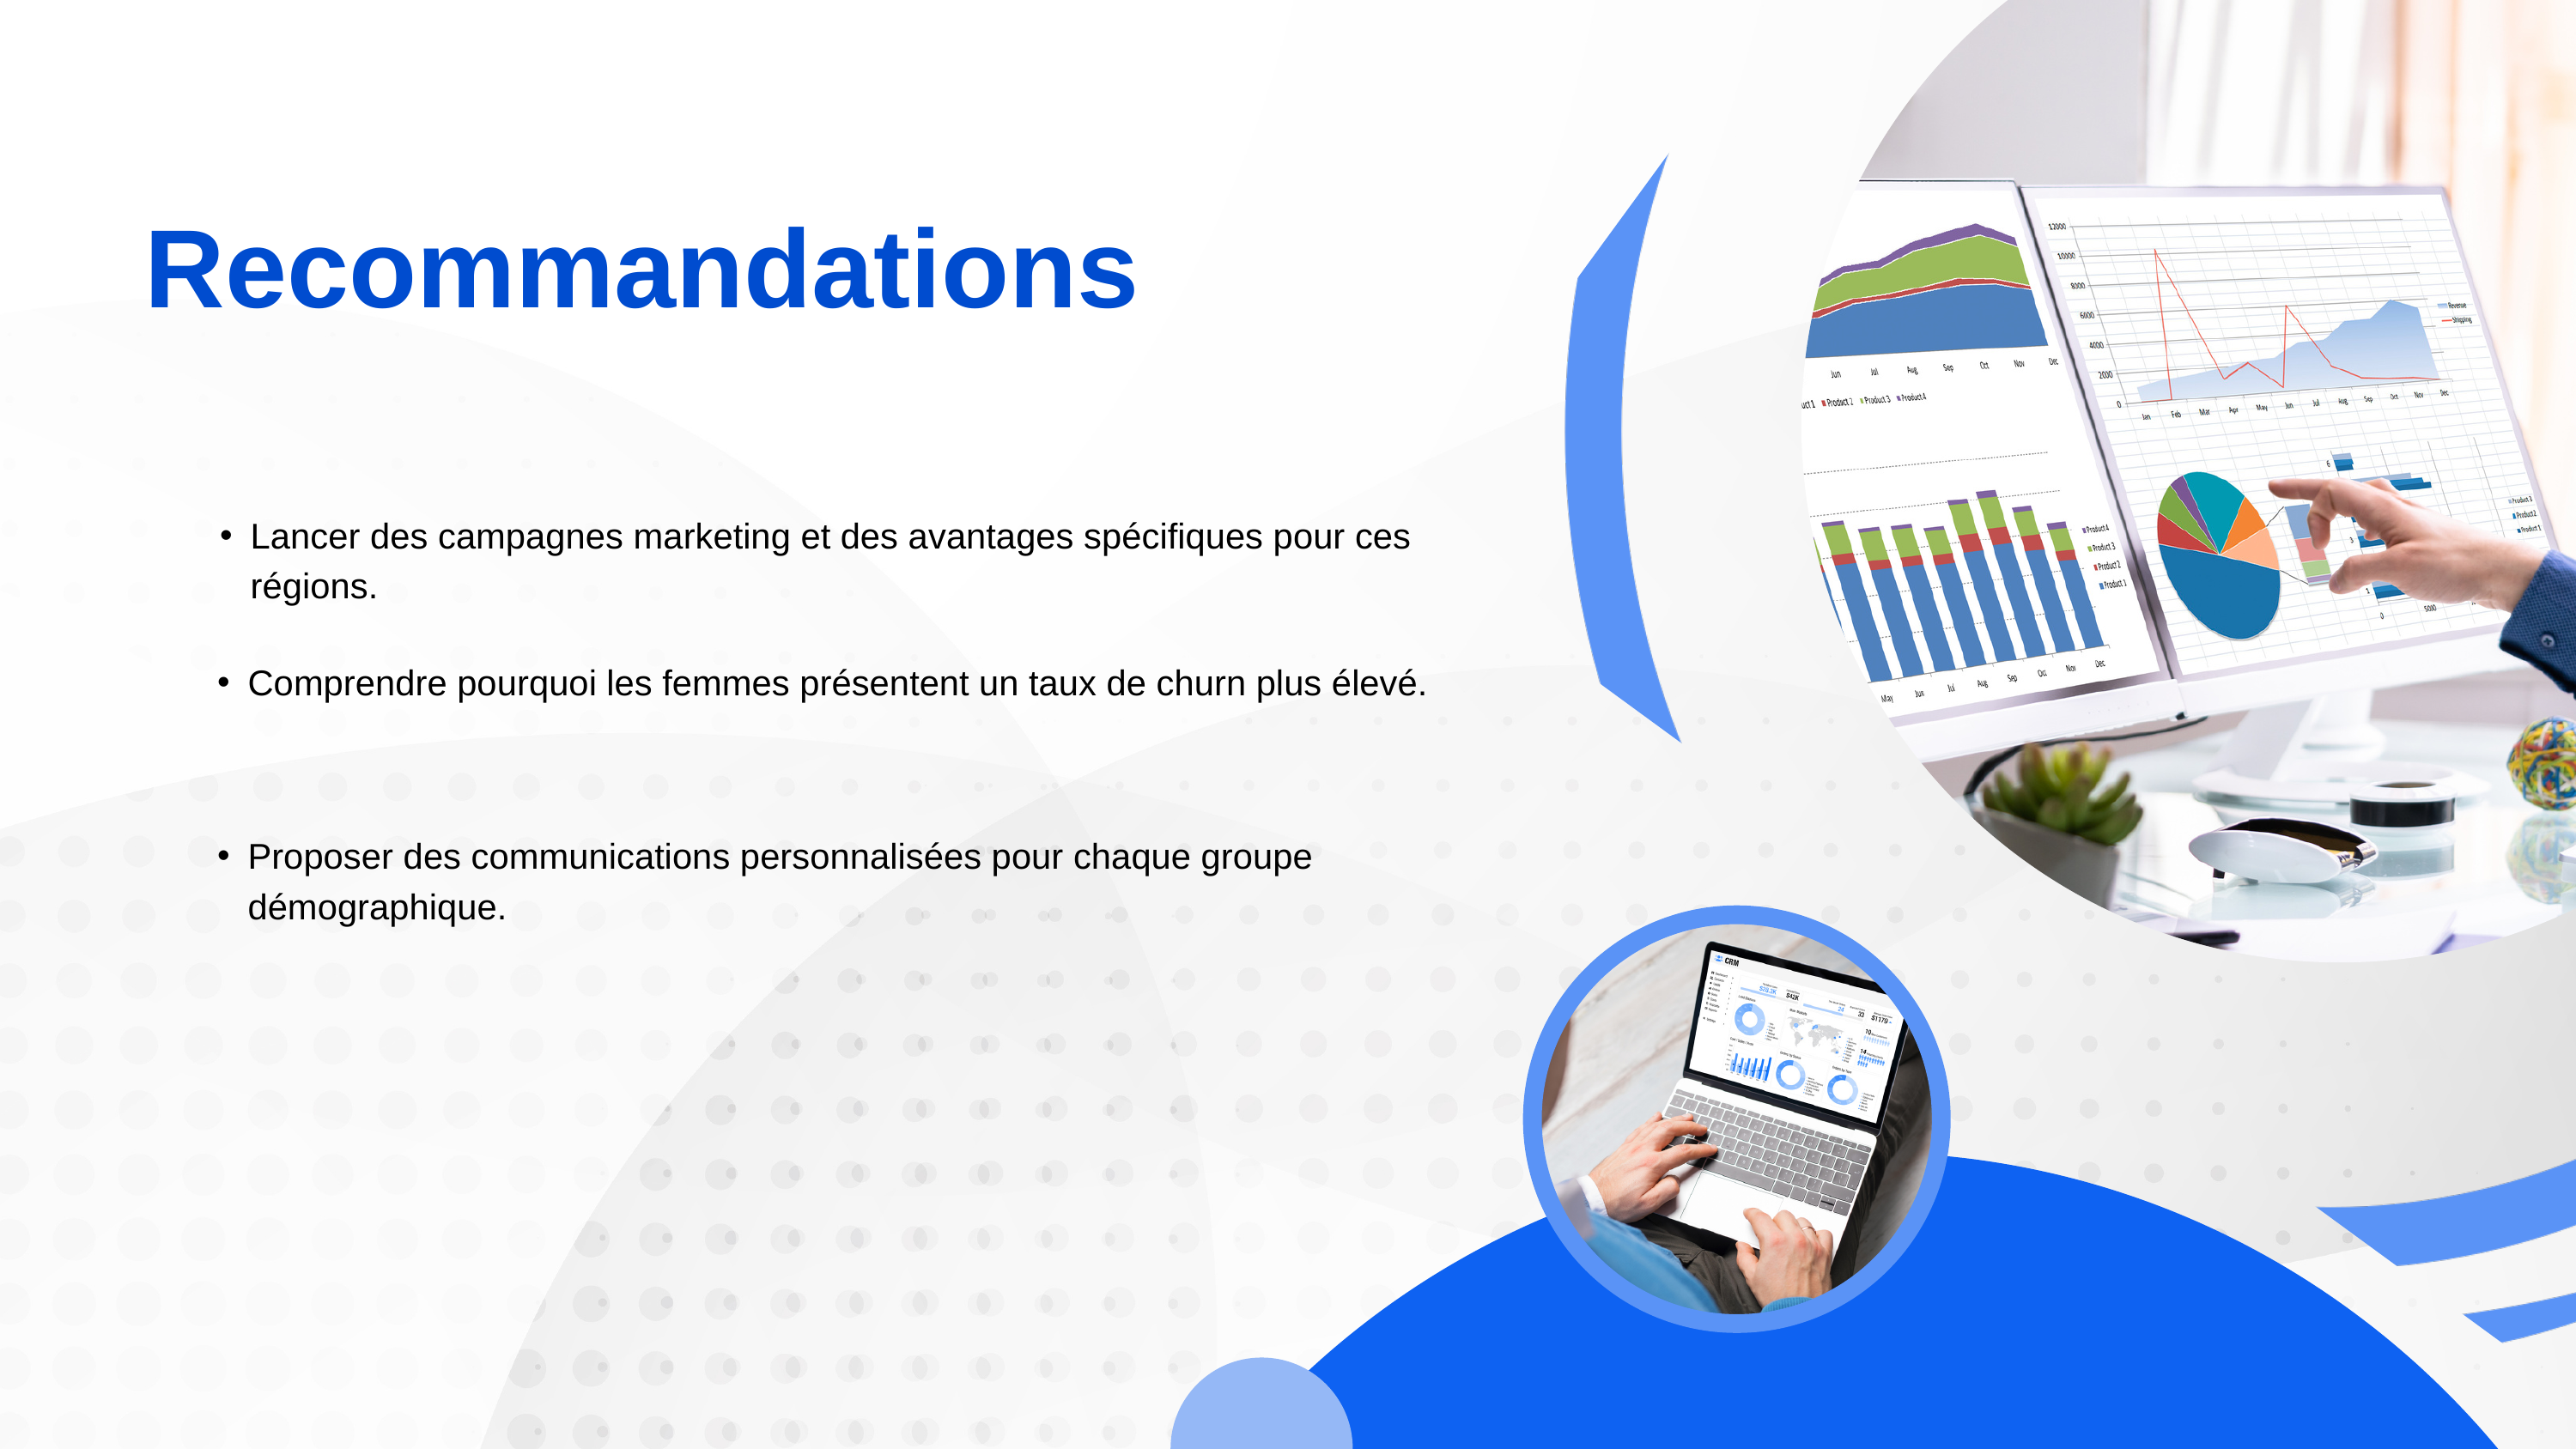

Recommandations
Lancer des campagnes marketing et des avantages spécifiques pour ces régions.
Comprendre pourquoi les femmes présentent un taux de churn plus élevé.
Proposer des communications personnalisées pour chaque groupe démographique.